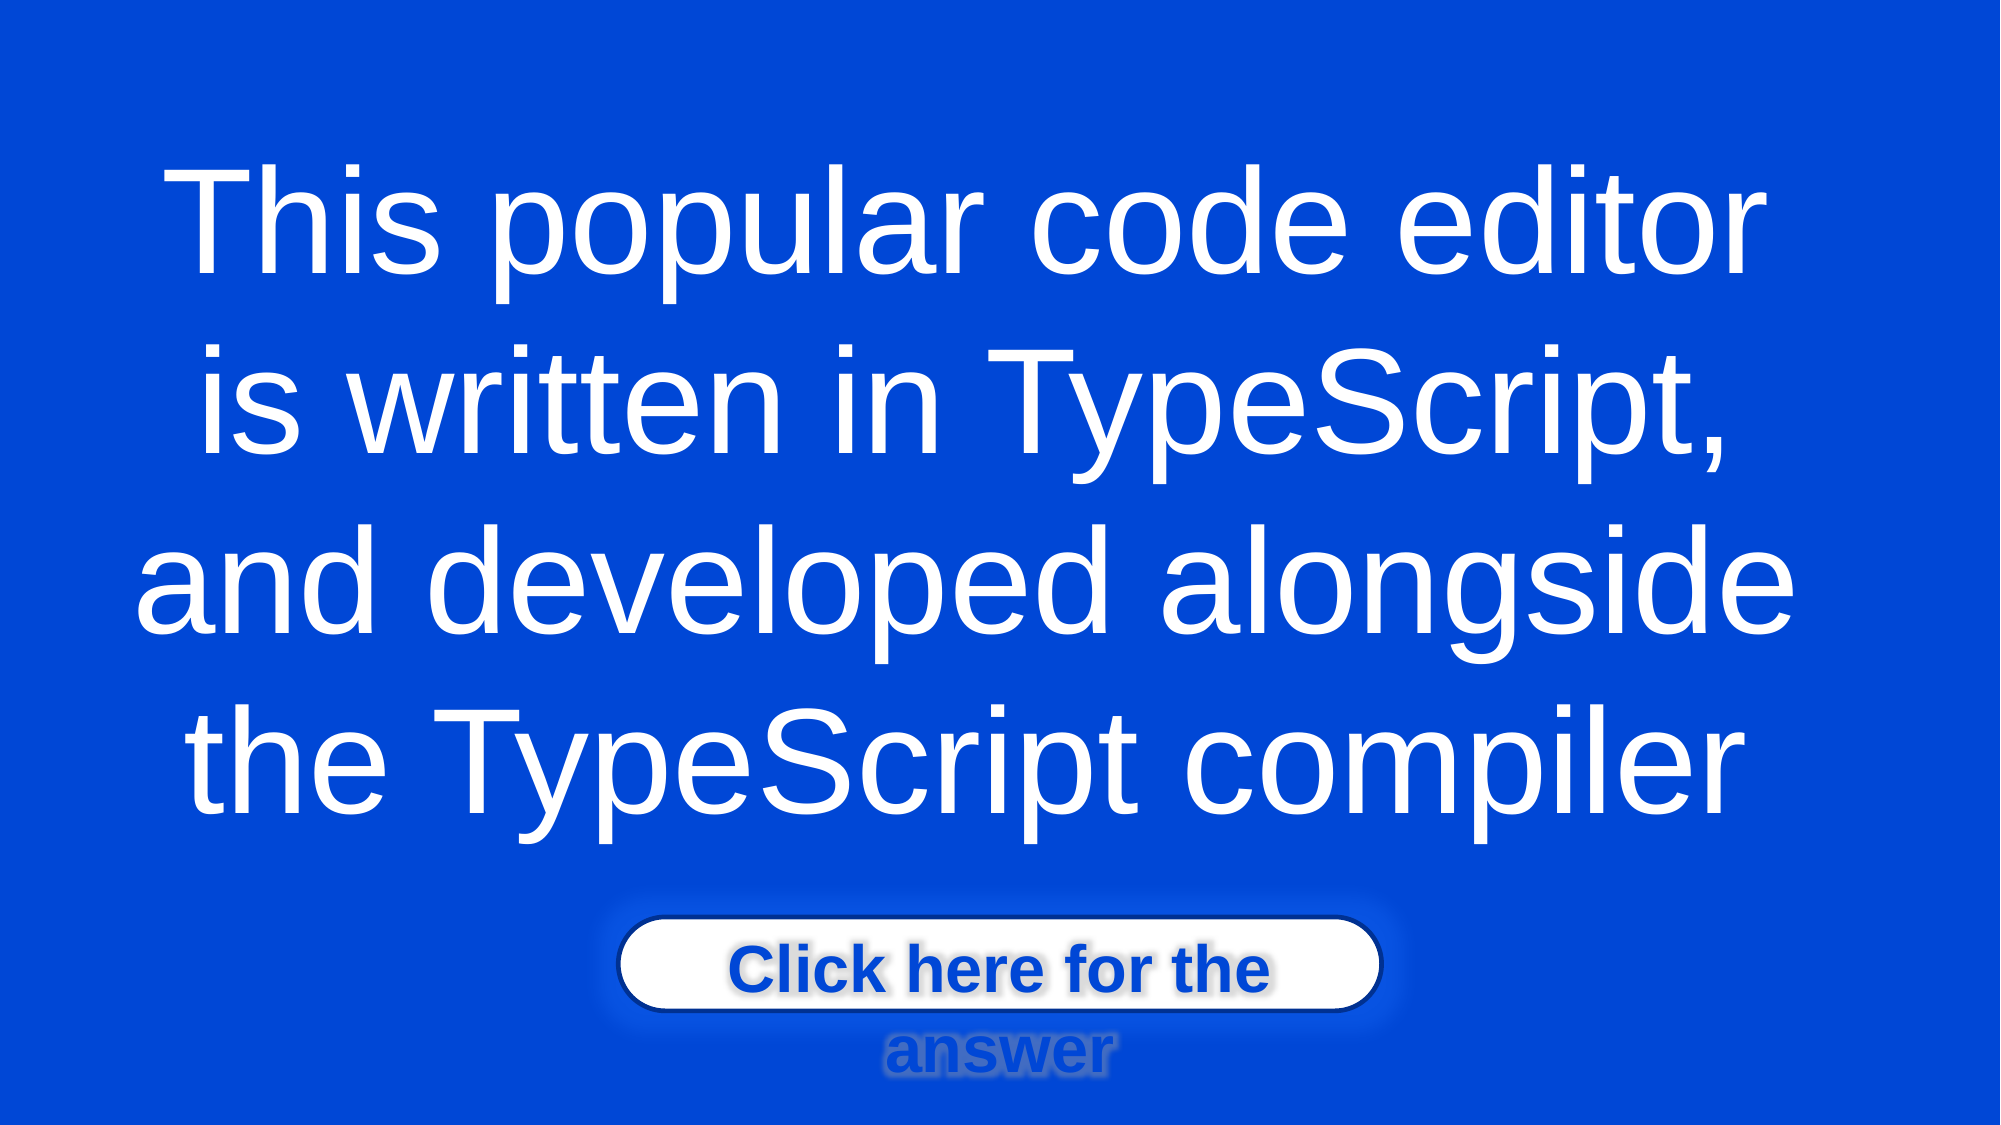

This popular code editor is written in TypeScript, and developed alongside the TypeScript compiler

Click here for the answer